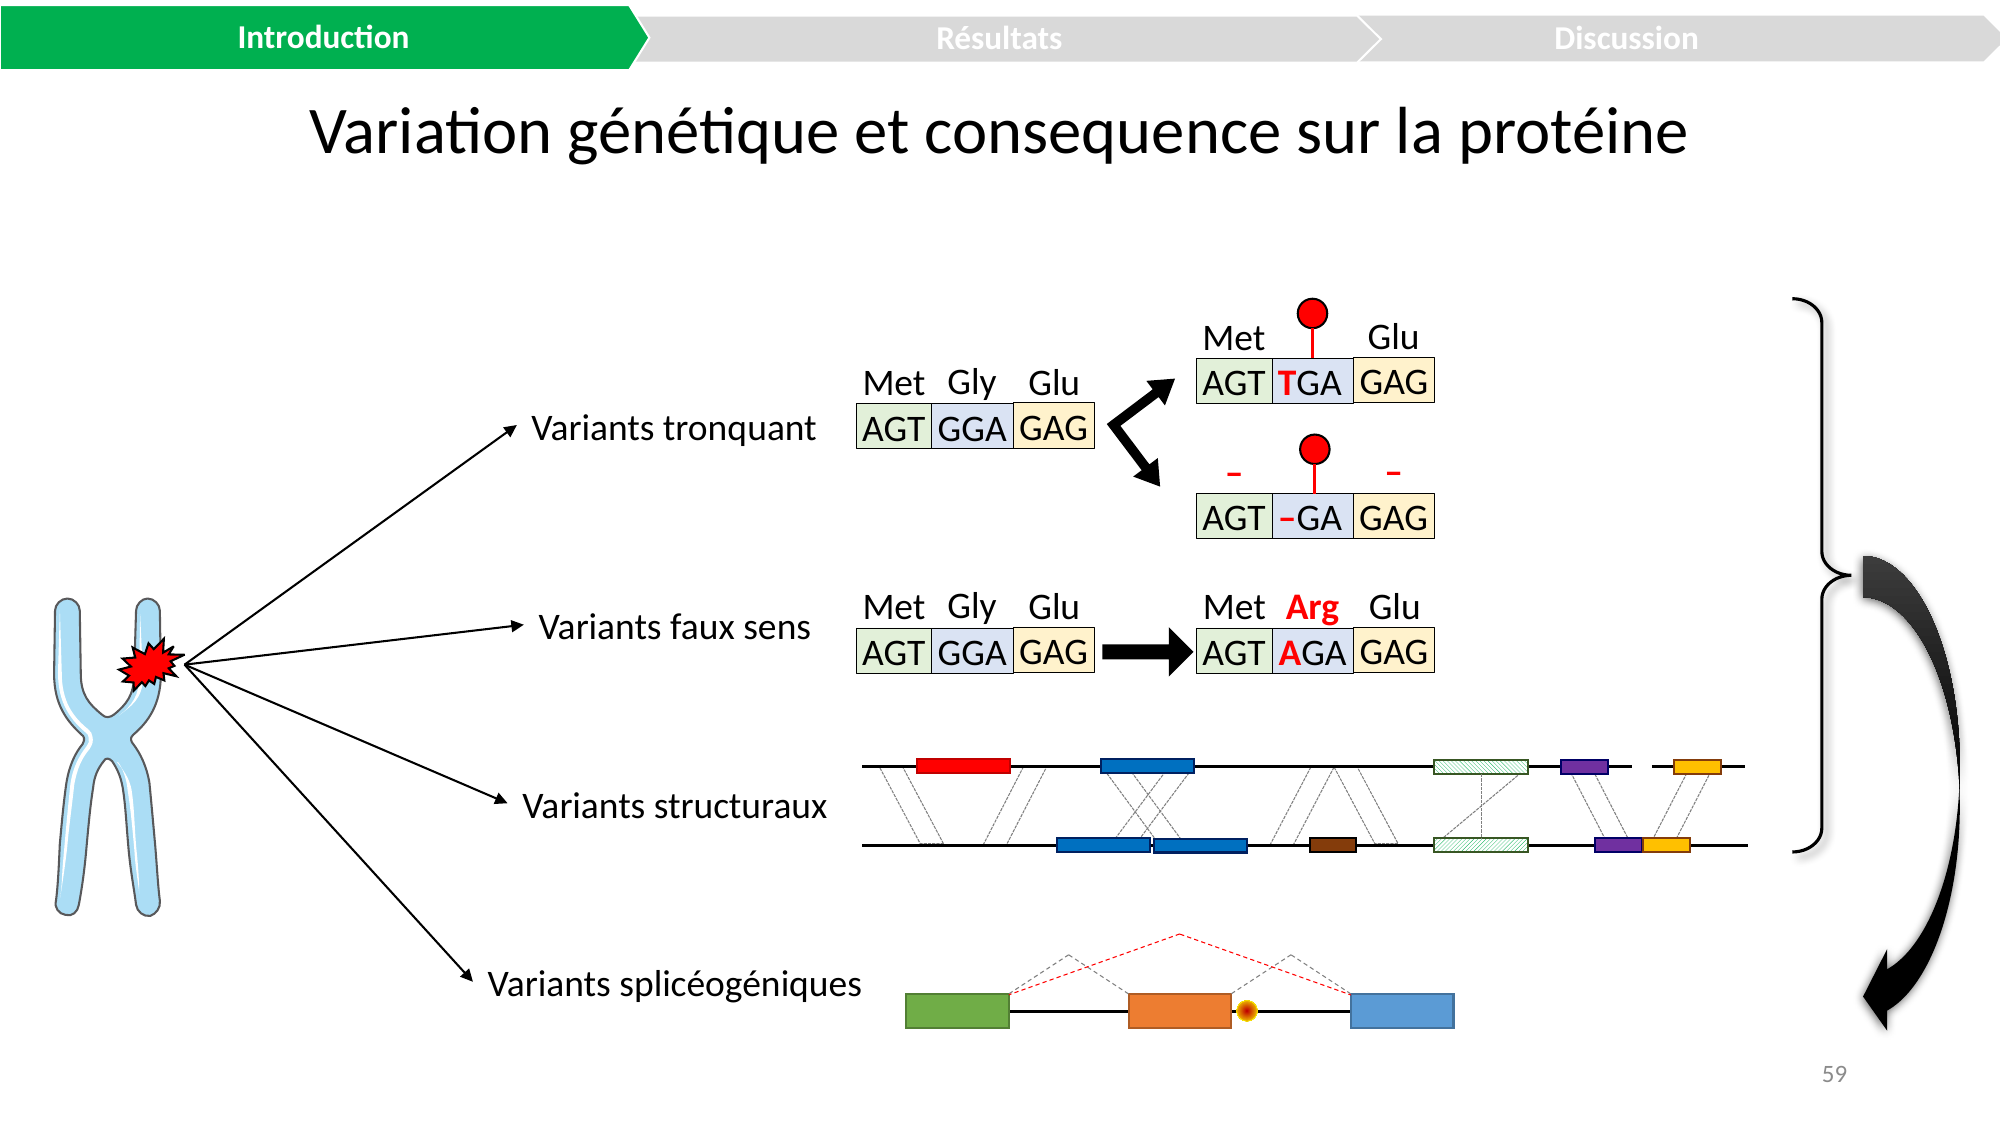

Introduction
Discussion
Résultats
Variation génétique et consequence sur la protéine

Glu
Met
Gly
GAG
Met
Glu
AGT
TGA

GAG
AGT
GGA

–
–
AGT
–GA
GAG

Variants tronquant

Gly
Arg
Met
Glu
Met
Glu
Variants faux sens

GAG
GAG
AGT
GGA
AGT
AGA

Variants structuraux

Variants splicéogéniques
59